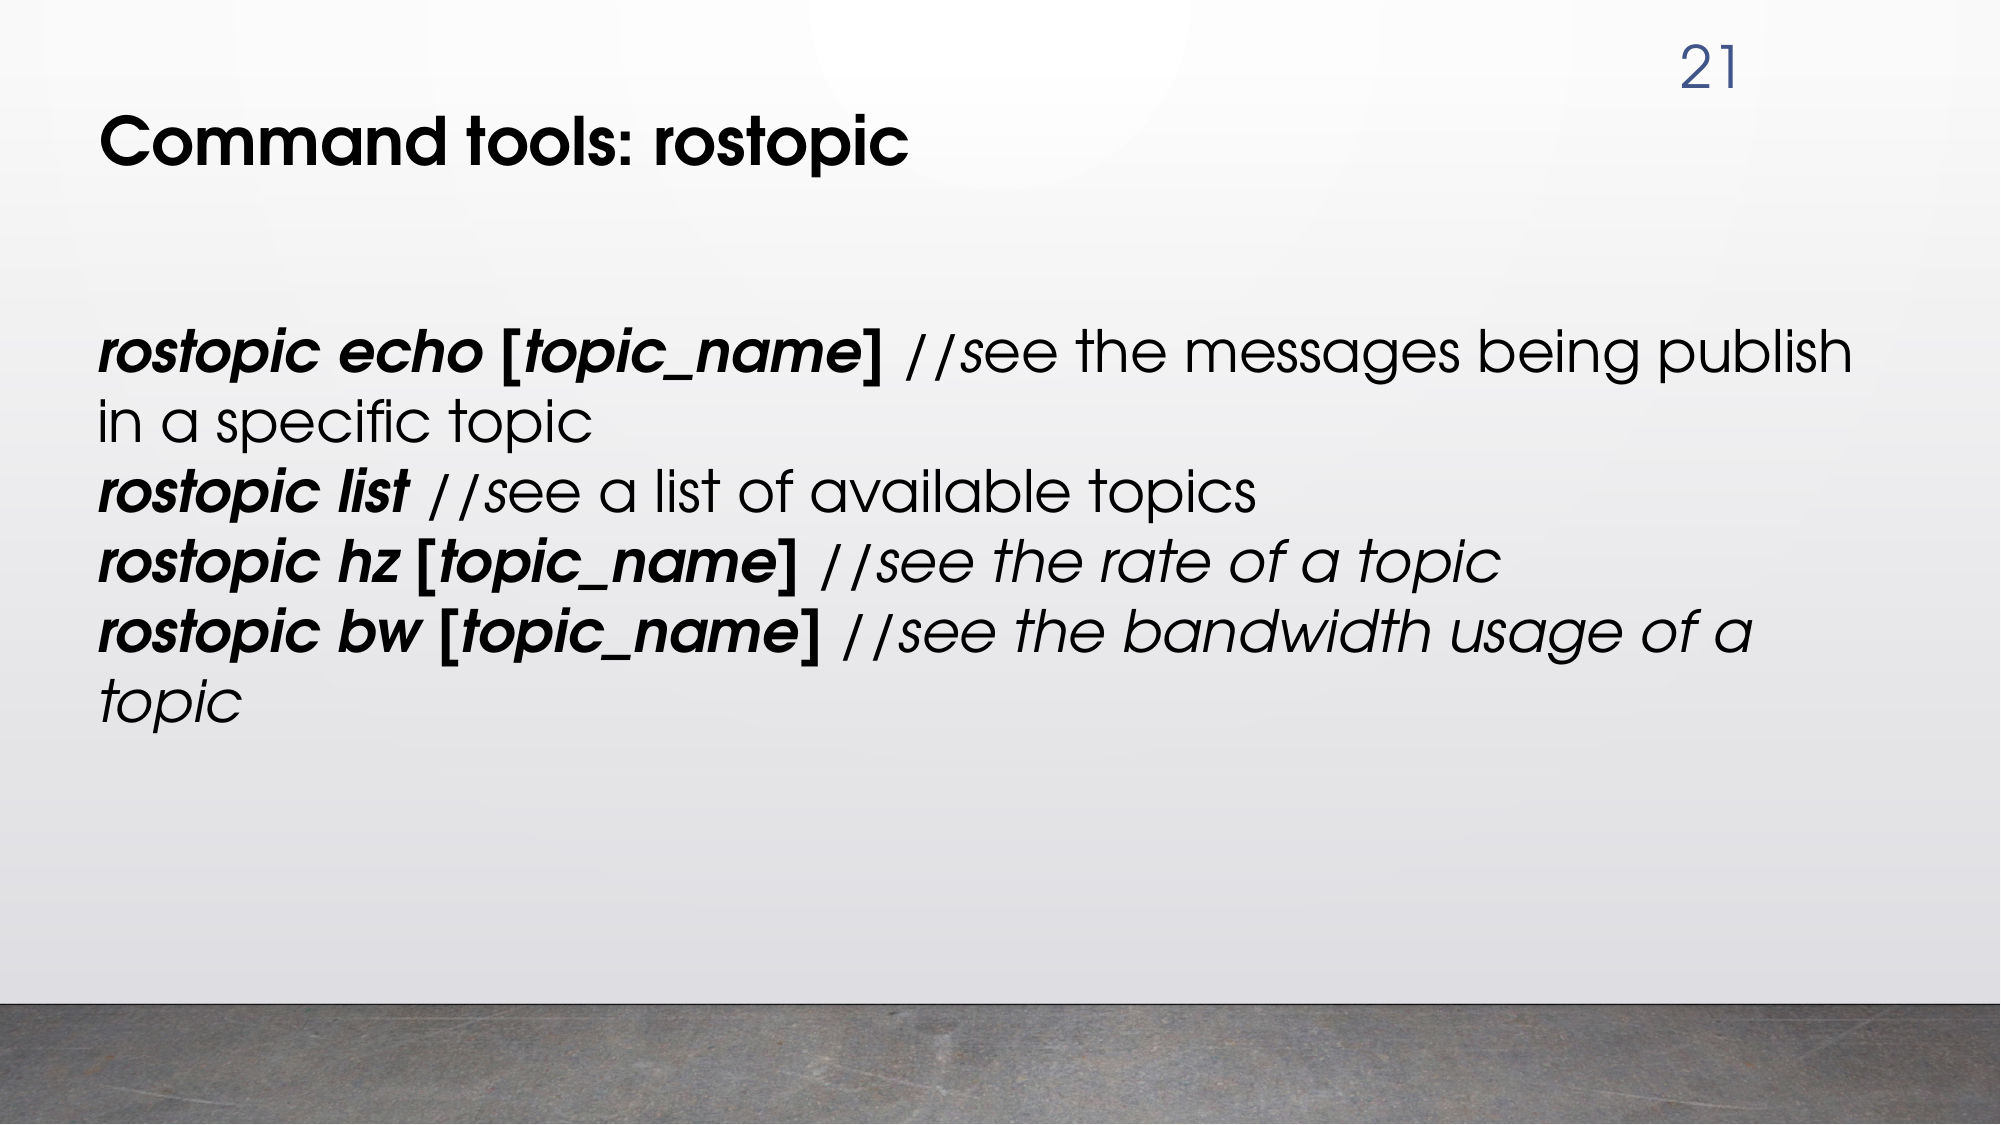

21
Command tools: rostopic
rostopic echo [topic_name] //see the messages being publish in a specific topic
rostopic list //see a list of available topics
rostopic hz [topic_name] //see the rate of a topic
rostopic bw [topic_name] //see the bandwidth usage of a
topic